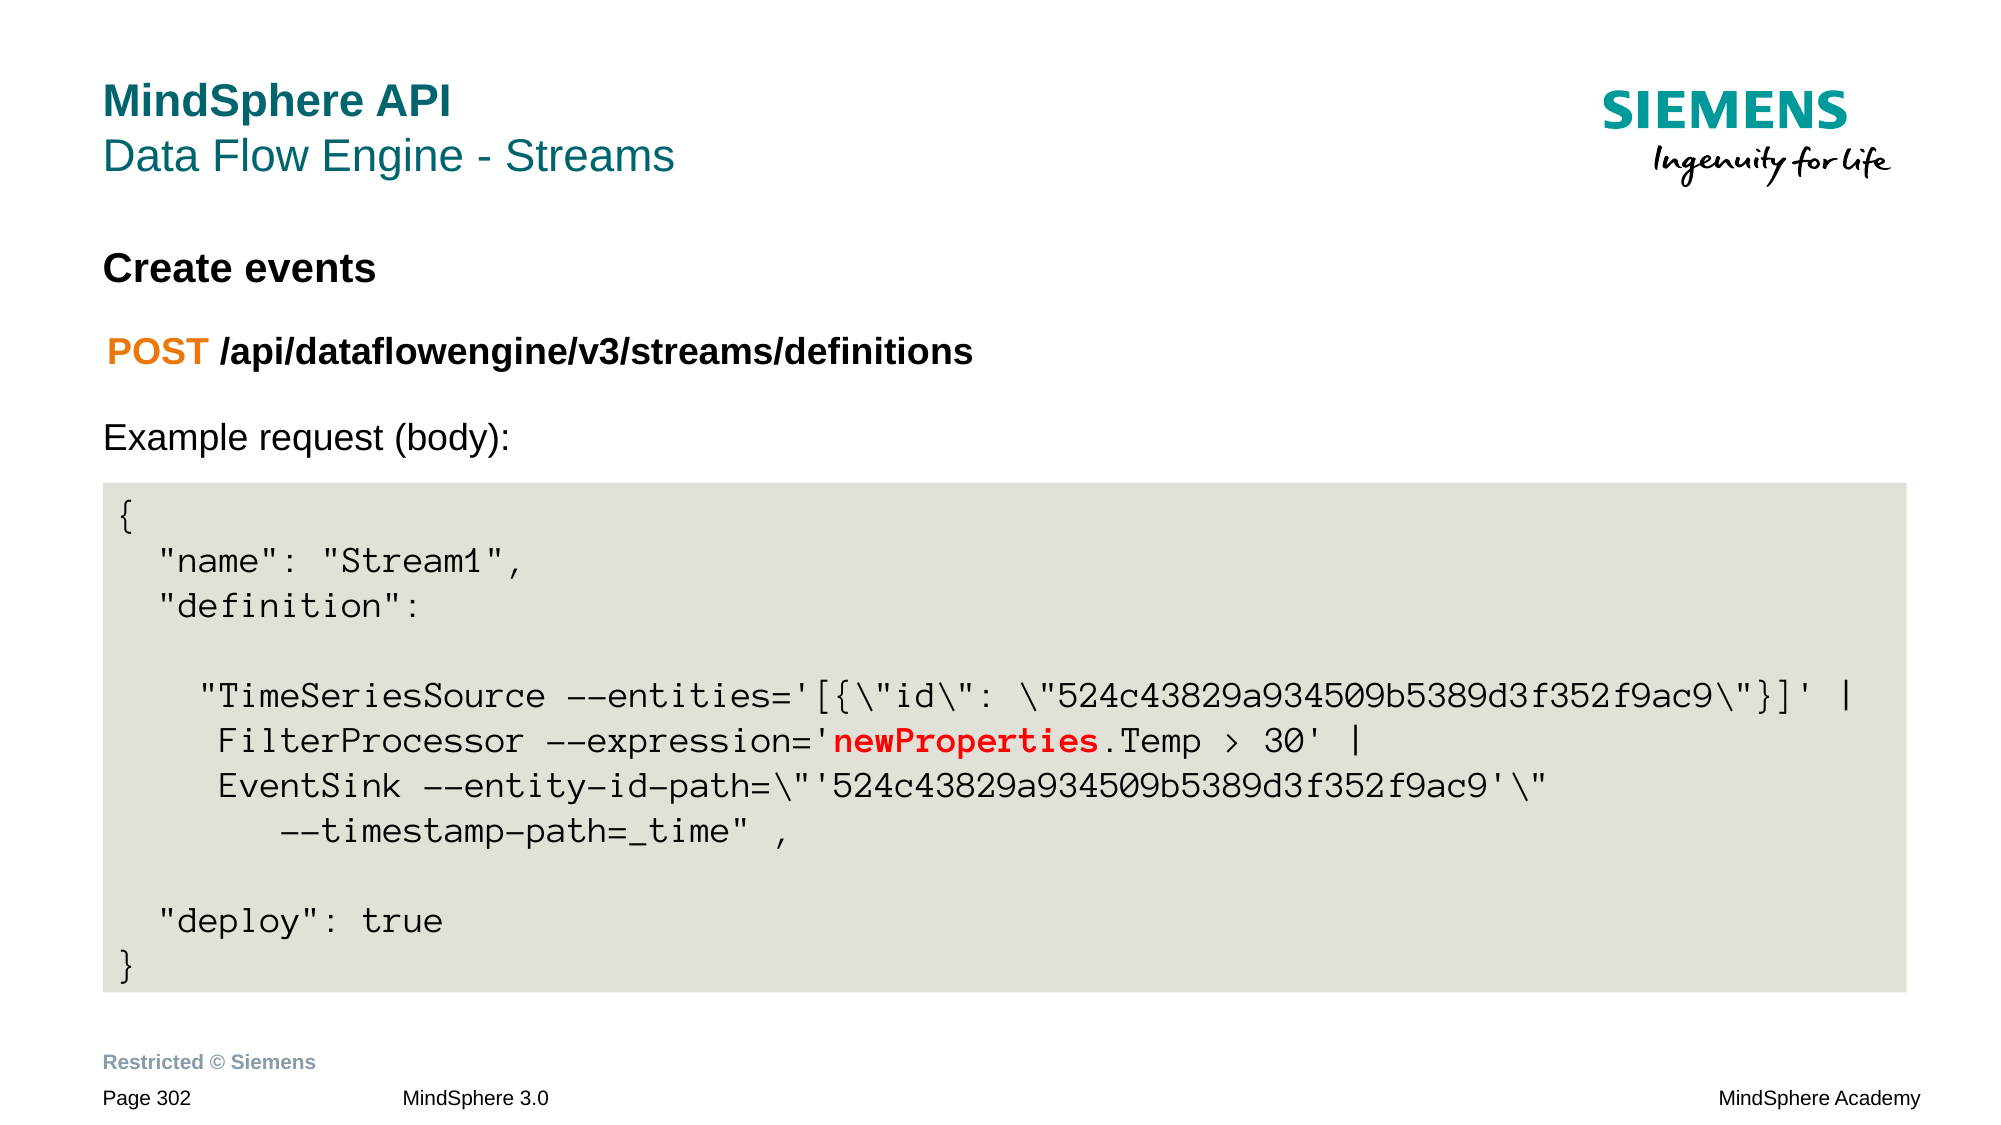

# MindSphere API Data Flow Engine - Streams
Create events

Example request (body):

POST /api/dataflowengine/v3/streams/definitions
{
  "name": "Stream1",
  "definition":

    "TimeSeriesSource --entities='[{\"id\": \"524c43829a934509b5389d3f352f9ac9\"}]' |
     FilterProcessor --expression='newProperties.Temp > 30' |
     EventSink --entity-id-path=\"'524c43829a934509b5389d3f352f9ac9'\"
        --timestamp-path=_time" ,

  "deploy": true
}